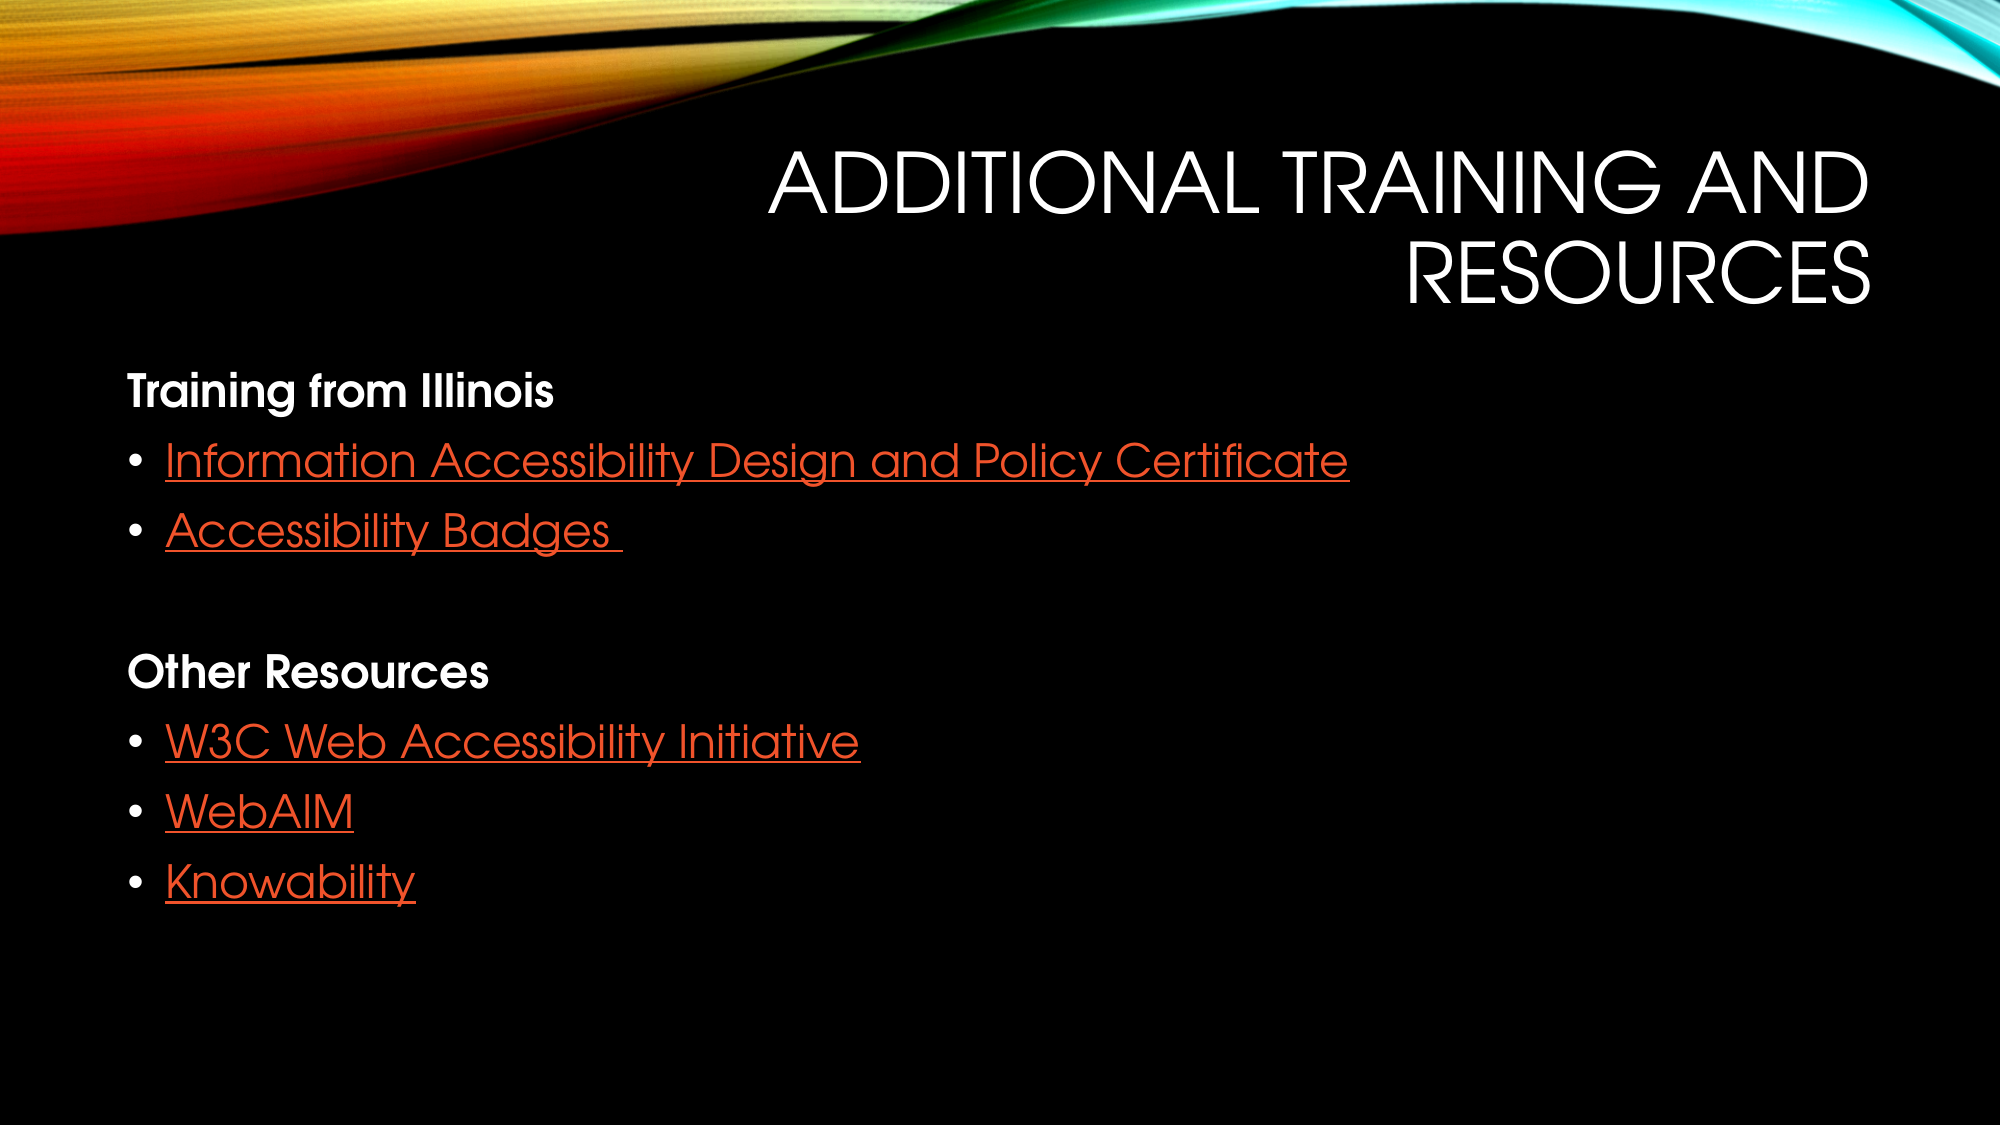

# Additional Training and Resources
Training from Illinois
Information Accessibility Design and Policy Certificate
Accessibility Badges

Other Resources
W3C Web Accessibility Initiative
WebAIM
Knowability